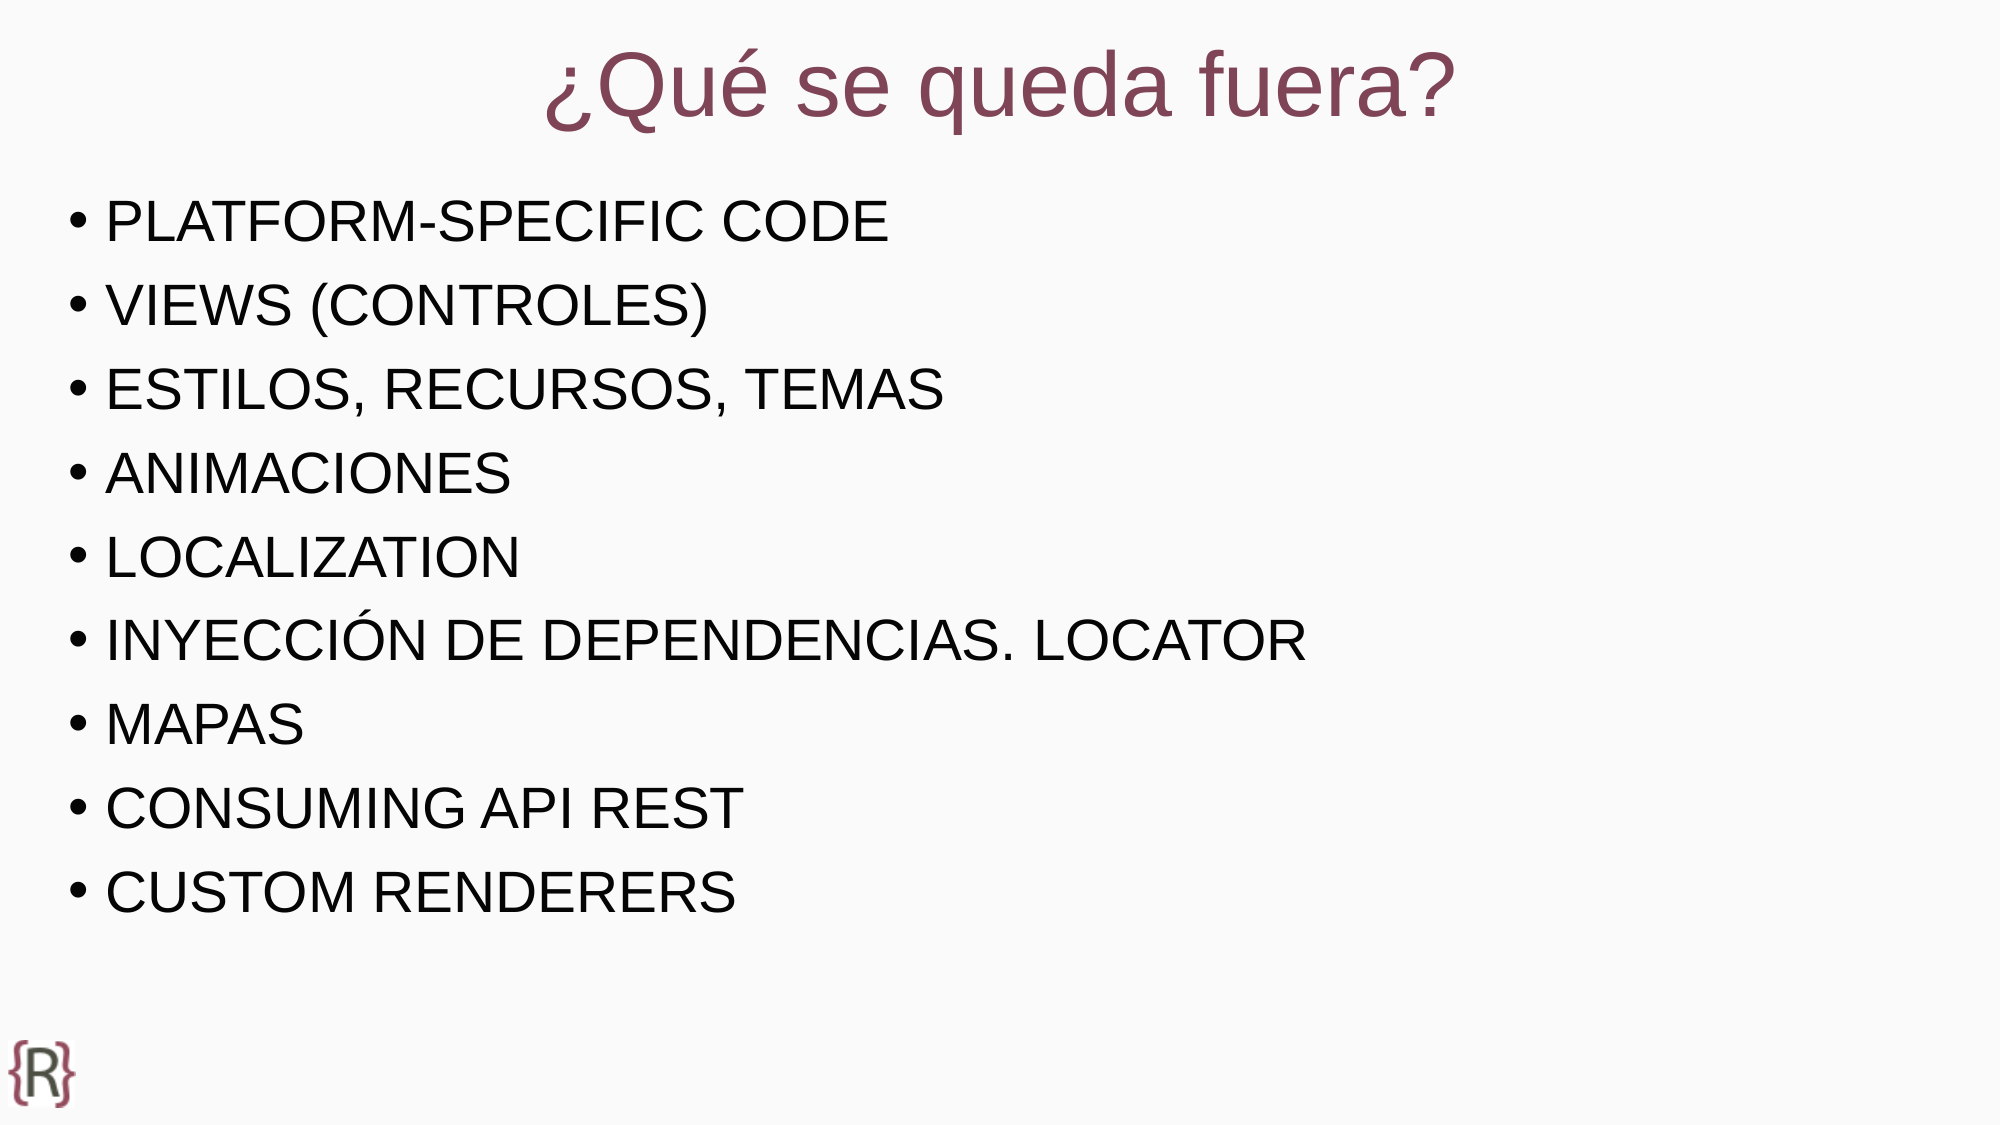

# ¿Qué se queda fuera?
PLATFORM-SPECIFIC CODE
VIEWS (CONTROLES)
ESTILOS, RECURSOS, TEMAS
ANIMACIONES
LOCALIZATION
INYECCIÓN DE DEPENDENCIAS. LOCATOR
MAPAS
CONSUMING API REST
CUSTOM RENDERERS